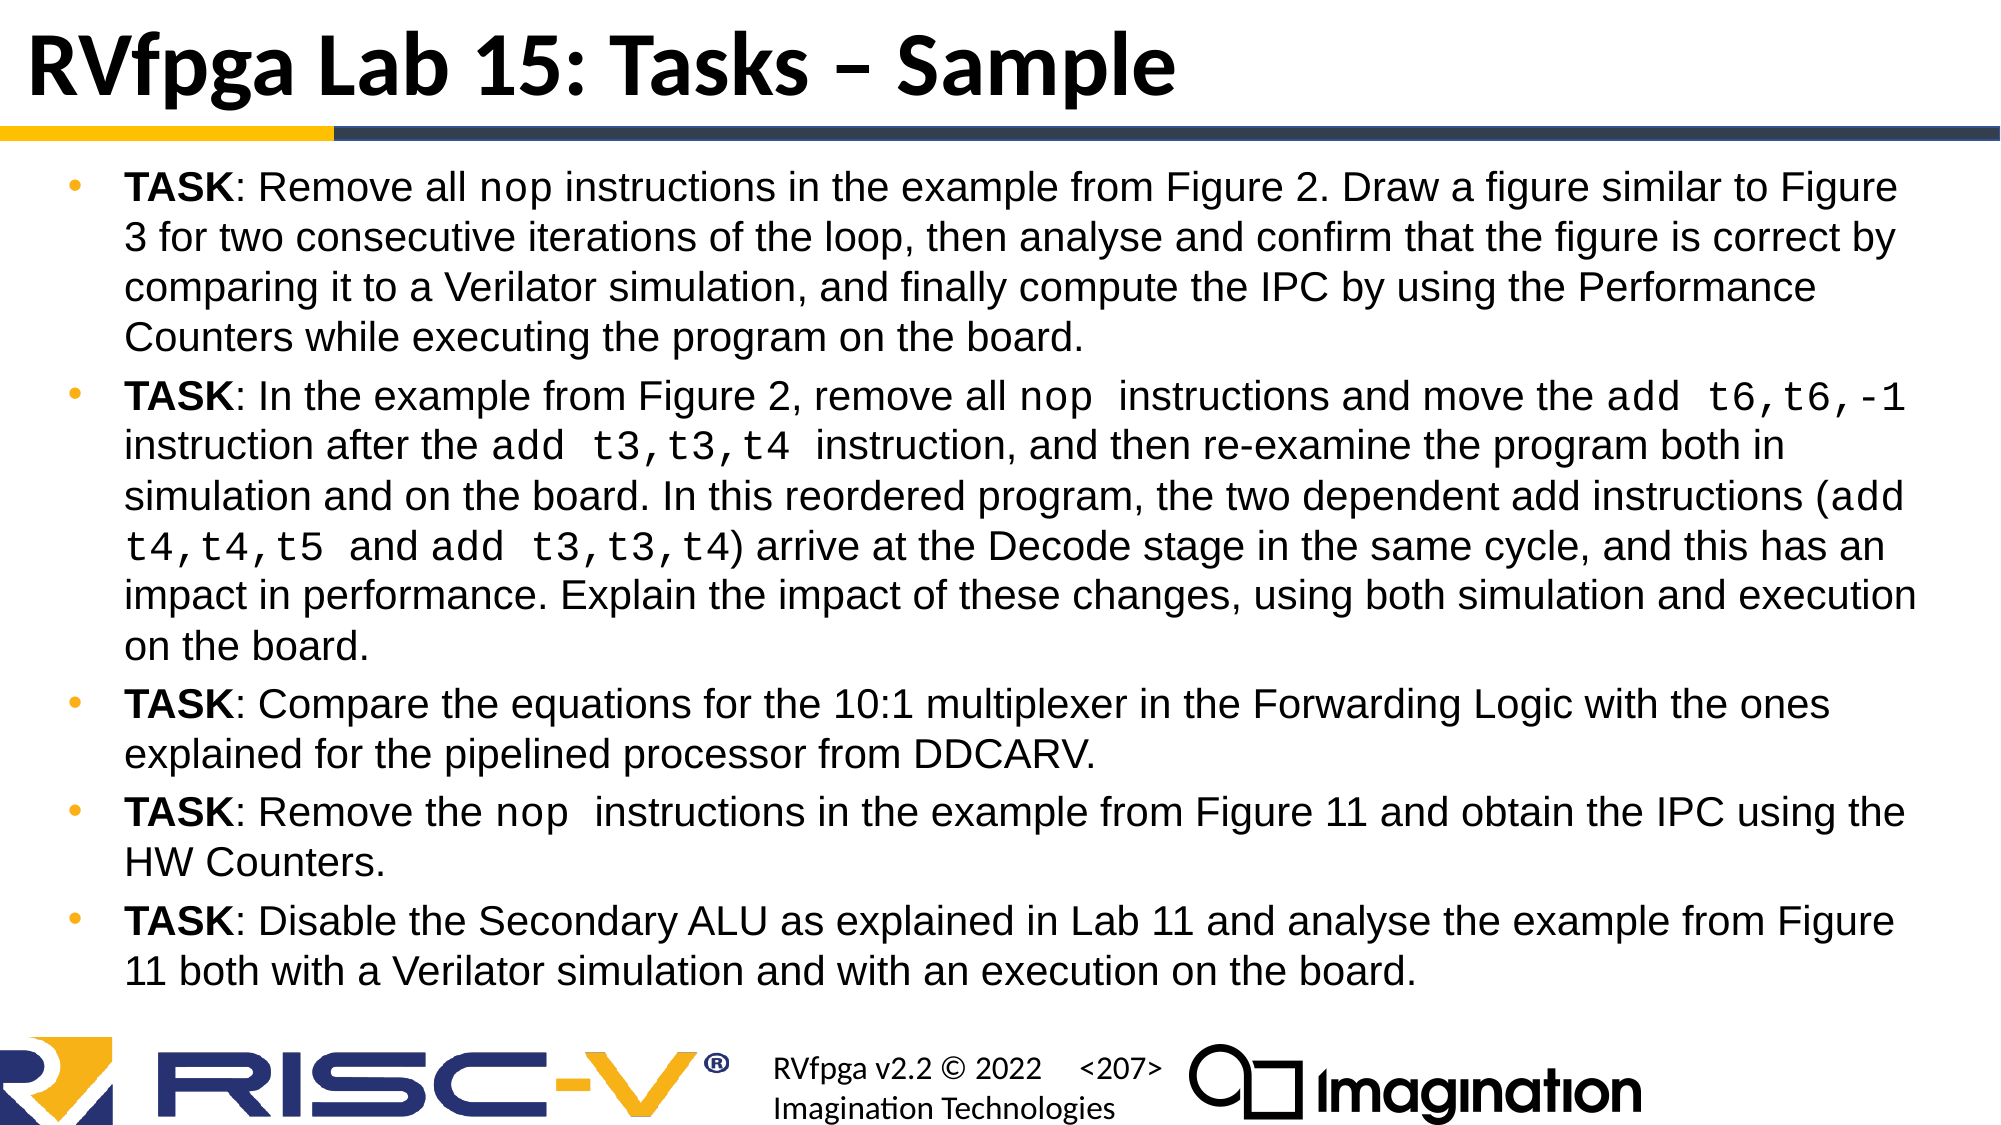

# RVfpga Lab 15: Tasks – Sample
TASK: Remove all nop instructions in the example from Figure 2. Draw a figure similar to Figure 3 for two consecutive iterations of the loop, then analyse and confirm that the figure is correct by comparing it to a Verilator simulation, and finally compute the IPC by using the Performance Counters while executing the program on the board.
TASK: In the example from Figure 2, remove all nop instructions and move the add t6,t6,-1 instruction after the add t3,t3,t4 instruction, and then re-examine the program both in simulation and on the board. In this reordered program, the two dependent add instructions (add t4,t4,t5 and add t3,t3,t4) arrive at the Decode stage in the same cycle, and this has an impact in performance. Explain the impact of these changes, using both simulation and execution on the board.
TASK: Compare the equations for the 10:1 multiplexer in the Forwarding Logic with the ones explained for the pipelined processor from DDCARV.
TASK: Remove the nop instructions in the example from Figure 11 and obtain the IPC using the HW Counters.
TASK: Disable the Secondary ALU as explained in Lab 11 and analyse the example from Figure 11 both with a Verilator simulation and with an execution on the board.